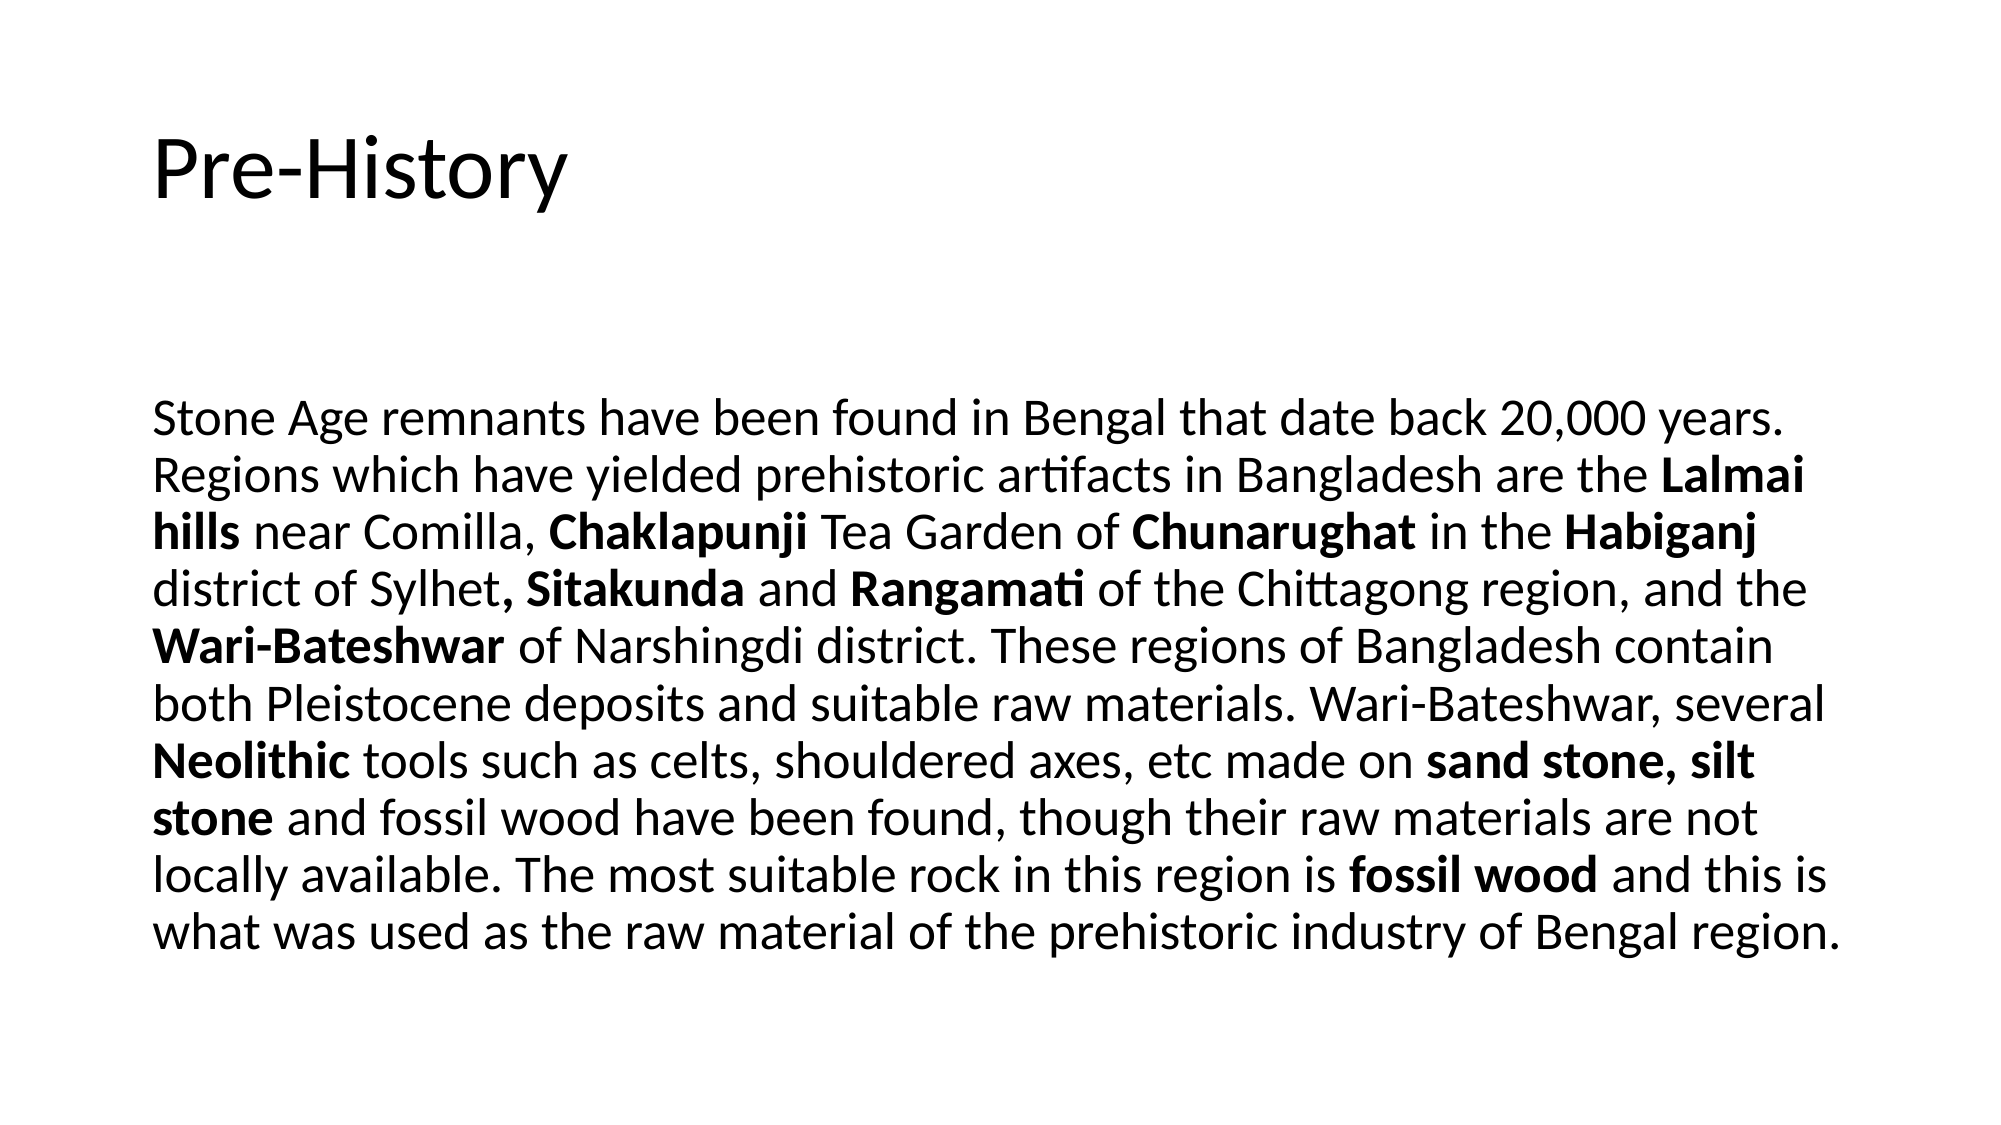

# Pre-History

Stone Age remnants have been found in Bengal that date back 20,000 years. Regions which have yielded prehistoric artifacts in Bangladesh are the Lalmai hills near Comilla, Chaklapunji Tea Garden of Chunarughat in the Habiganj district of Sylhet, Sitakunda and Rangamati of the Chittagong region, and the Wari-Bateshwar of Narshingdi district. These regions of Bangladesh contain both Pleistocene deposits and suitable raw materials. Wari-Bateshwar, several Neolithic tools such as celts, shouldered axes, etc made on sand stone, silt stone and fossil wood have been found, though their raw materials are not locally available. The most suitable rock in this region is fossil wood and this is what was used as the raw material of the prehistoric industry of Bengal region.